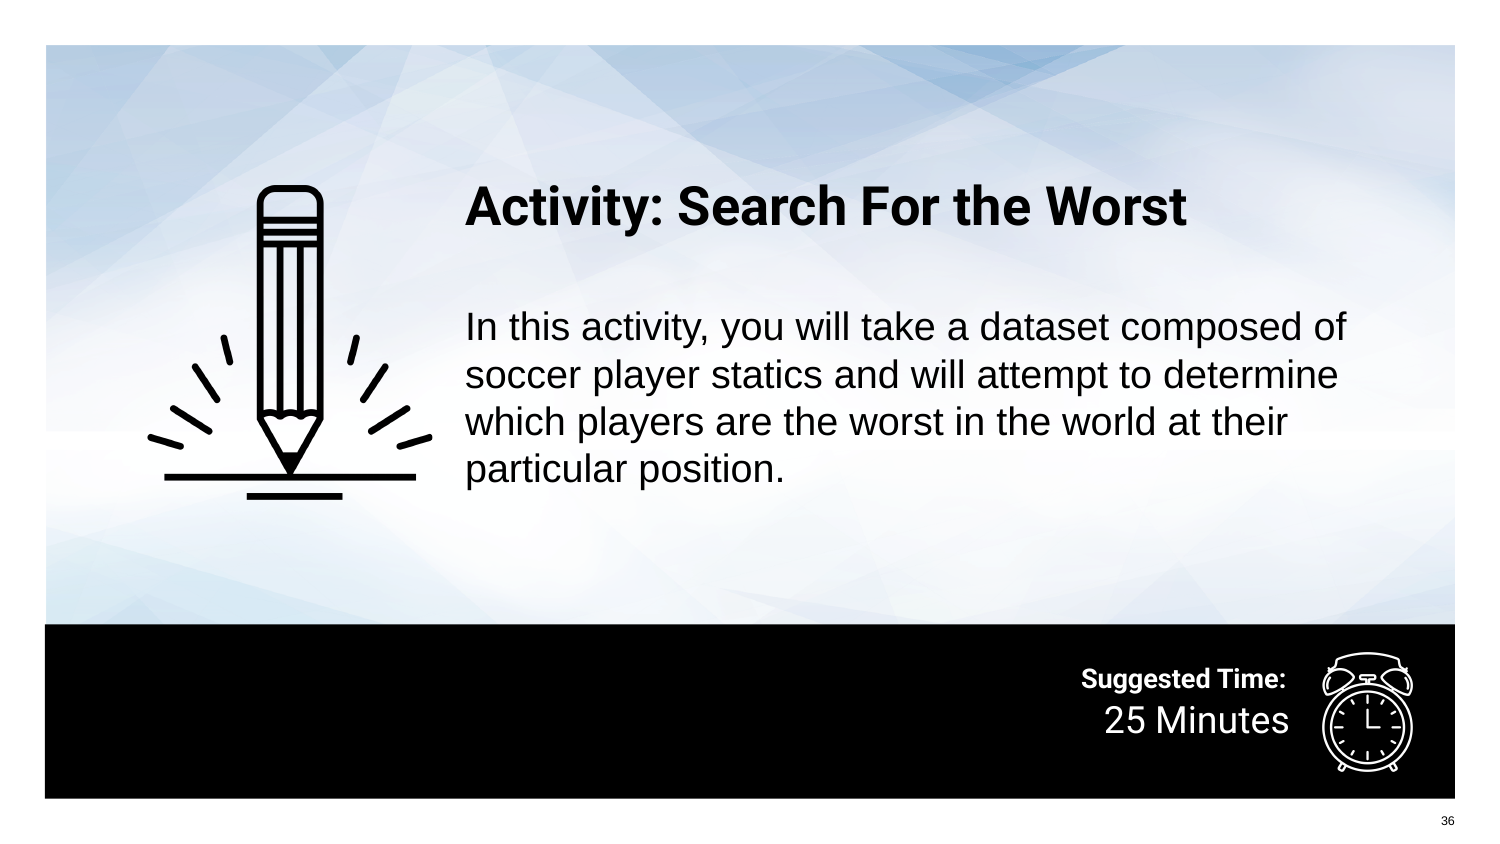

Activity: Search For the Worst

In this activity, you will take a dataset composed of soccer player statics and will attempt to determine which players are the worst in the world at their particular position.
# 25 Minutes

36